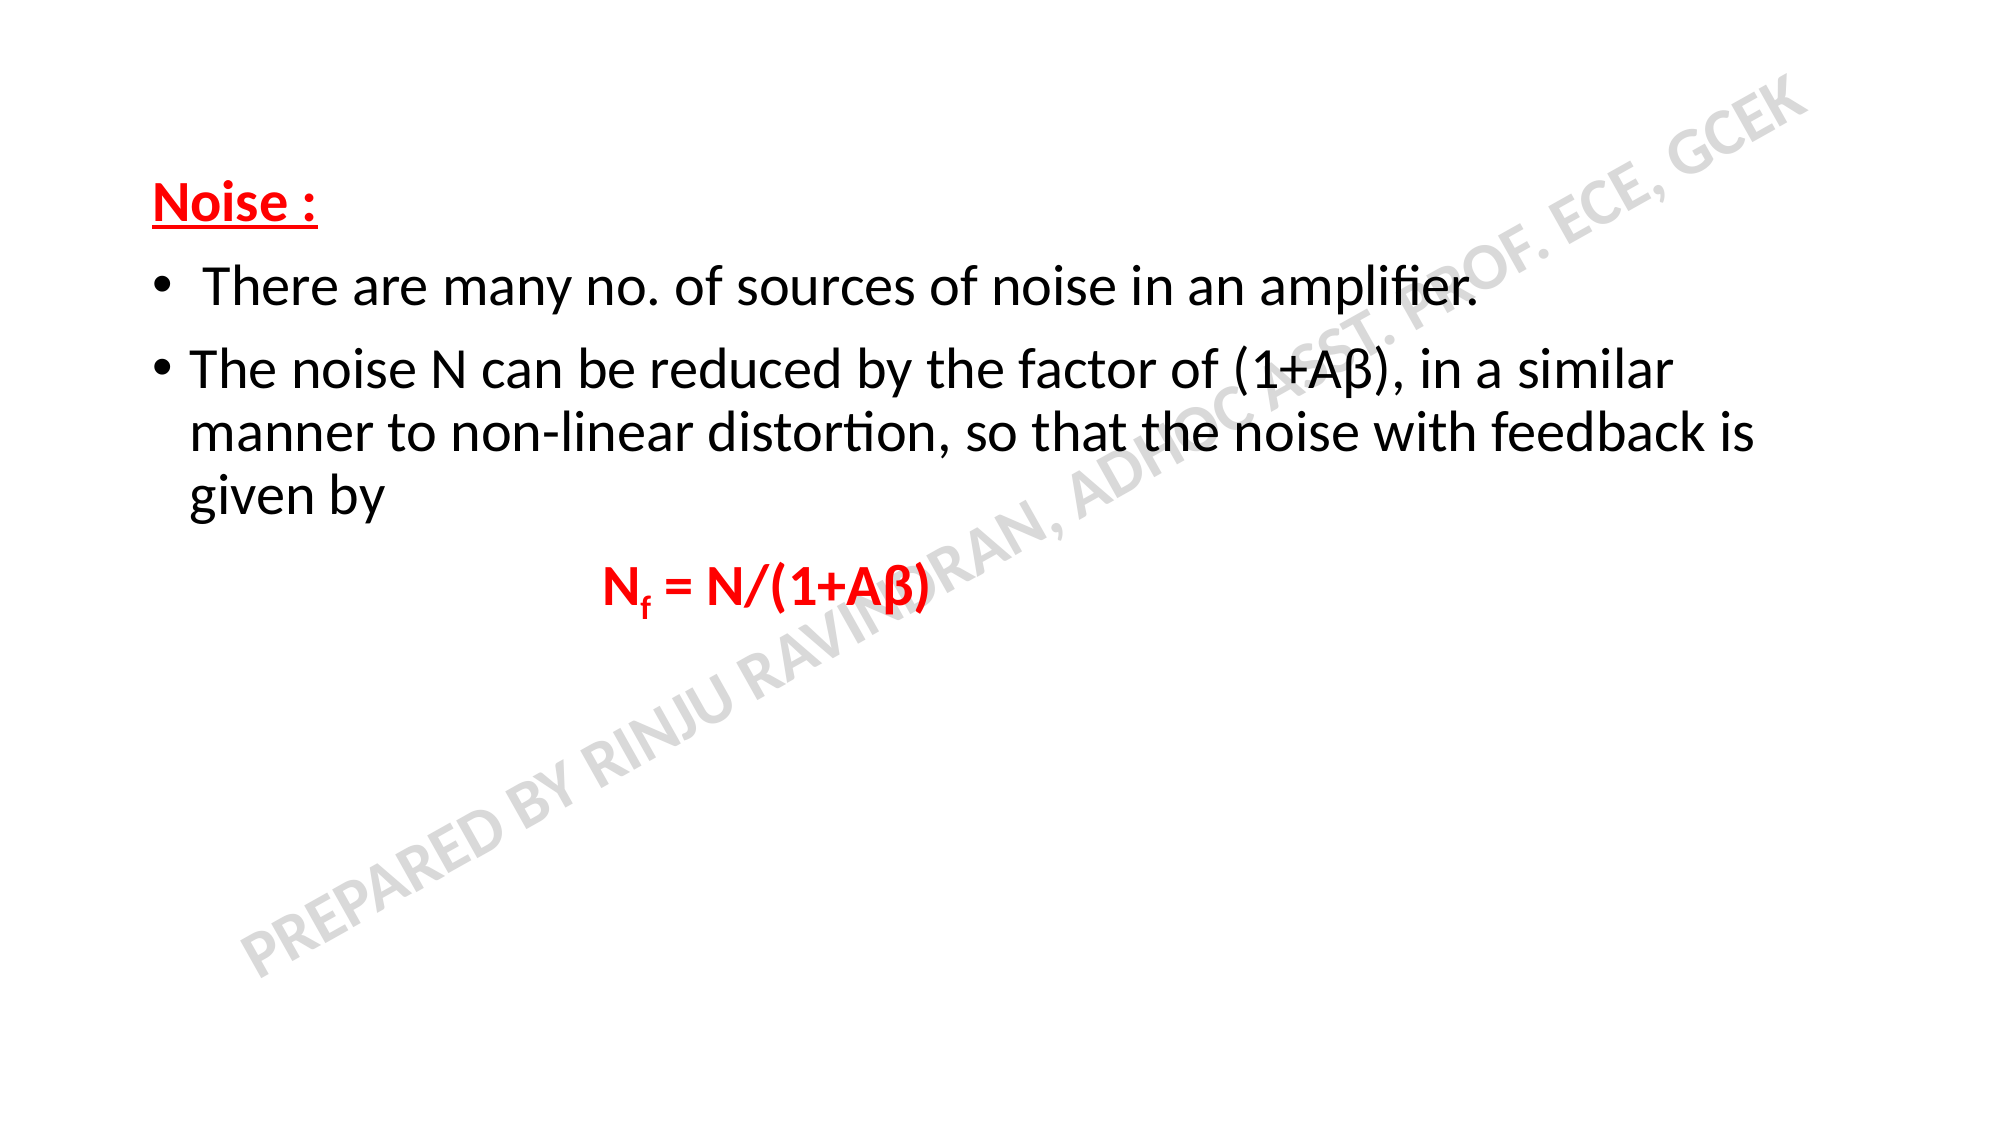

Noise :
 There are many no. of sources of noise in an amplifier.
The noise N can be reduced by the factor of (1+Aβ), in a similar manner to non-linear distortion, so that the noise with feedback is given by
			Nf = N/(1+Aβ)